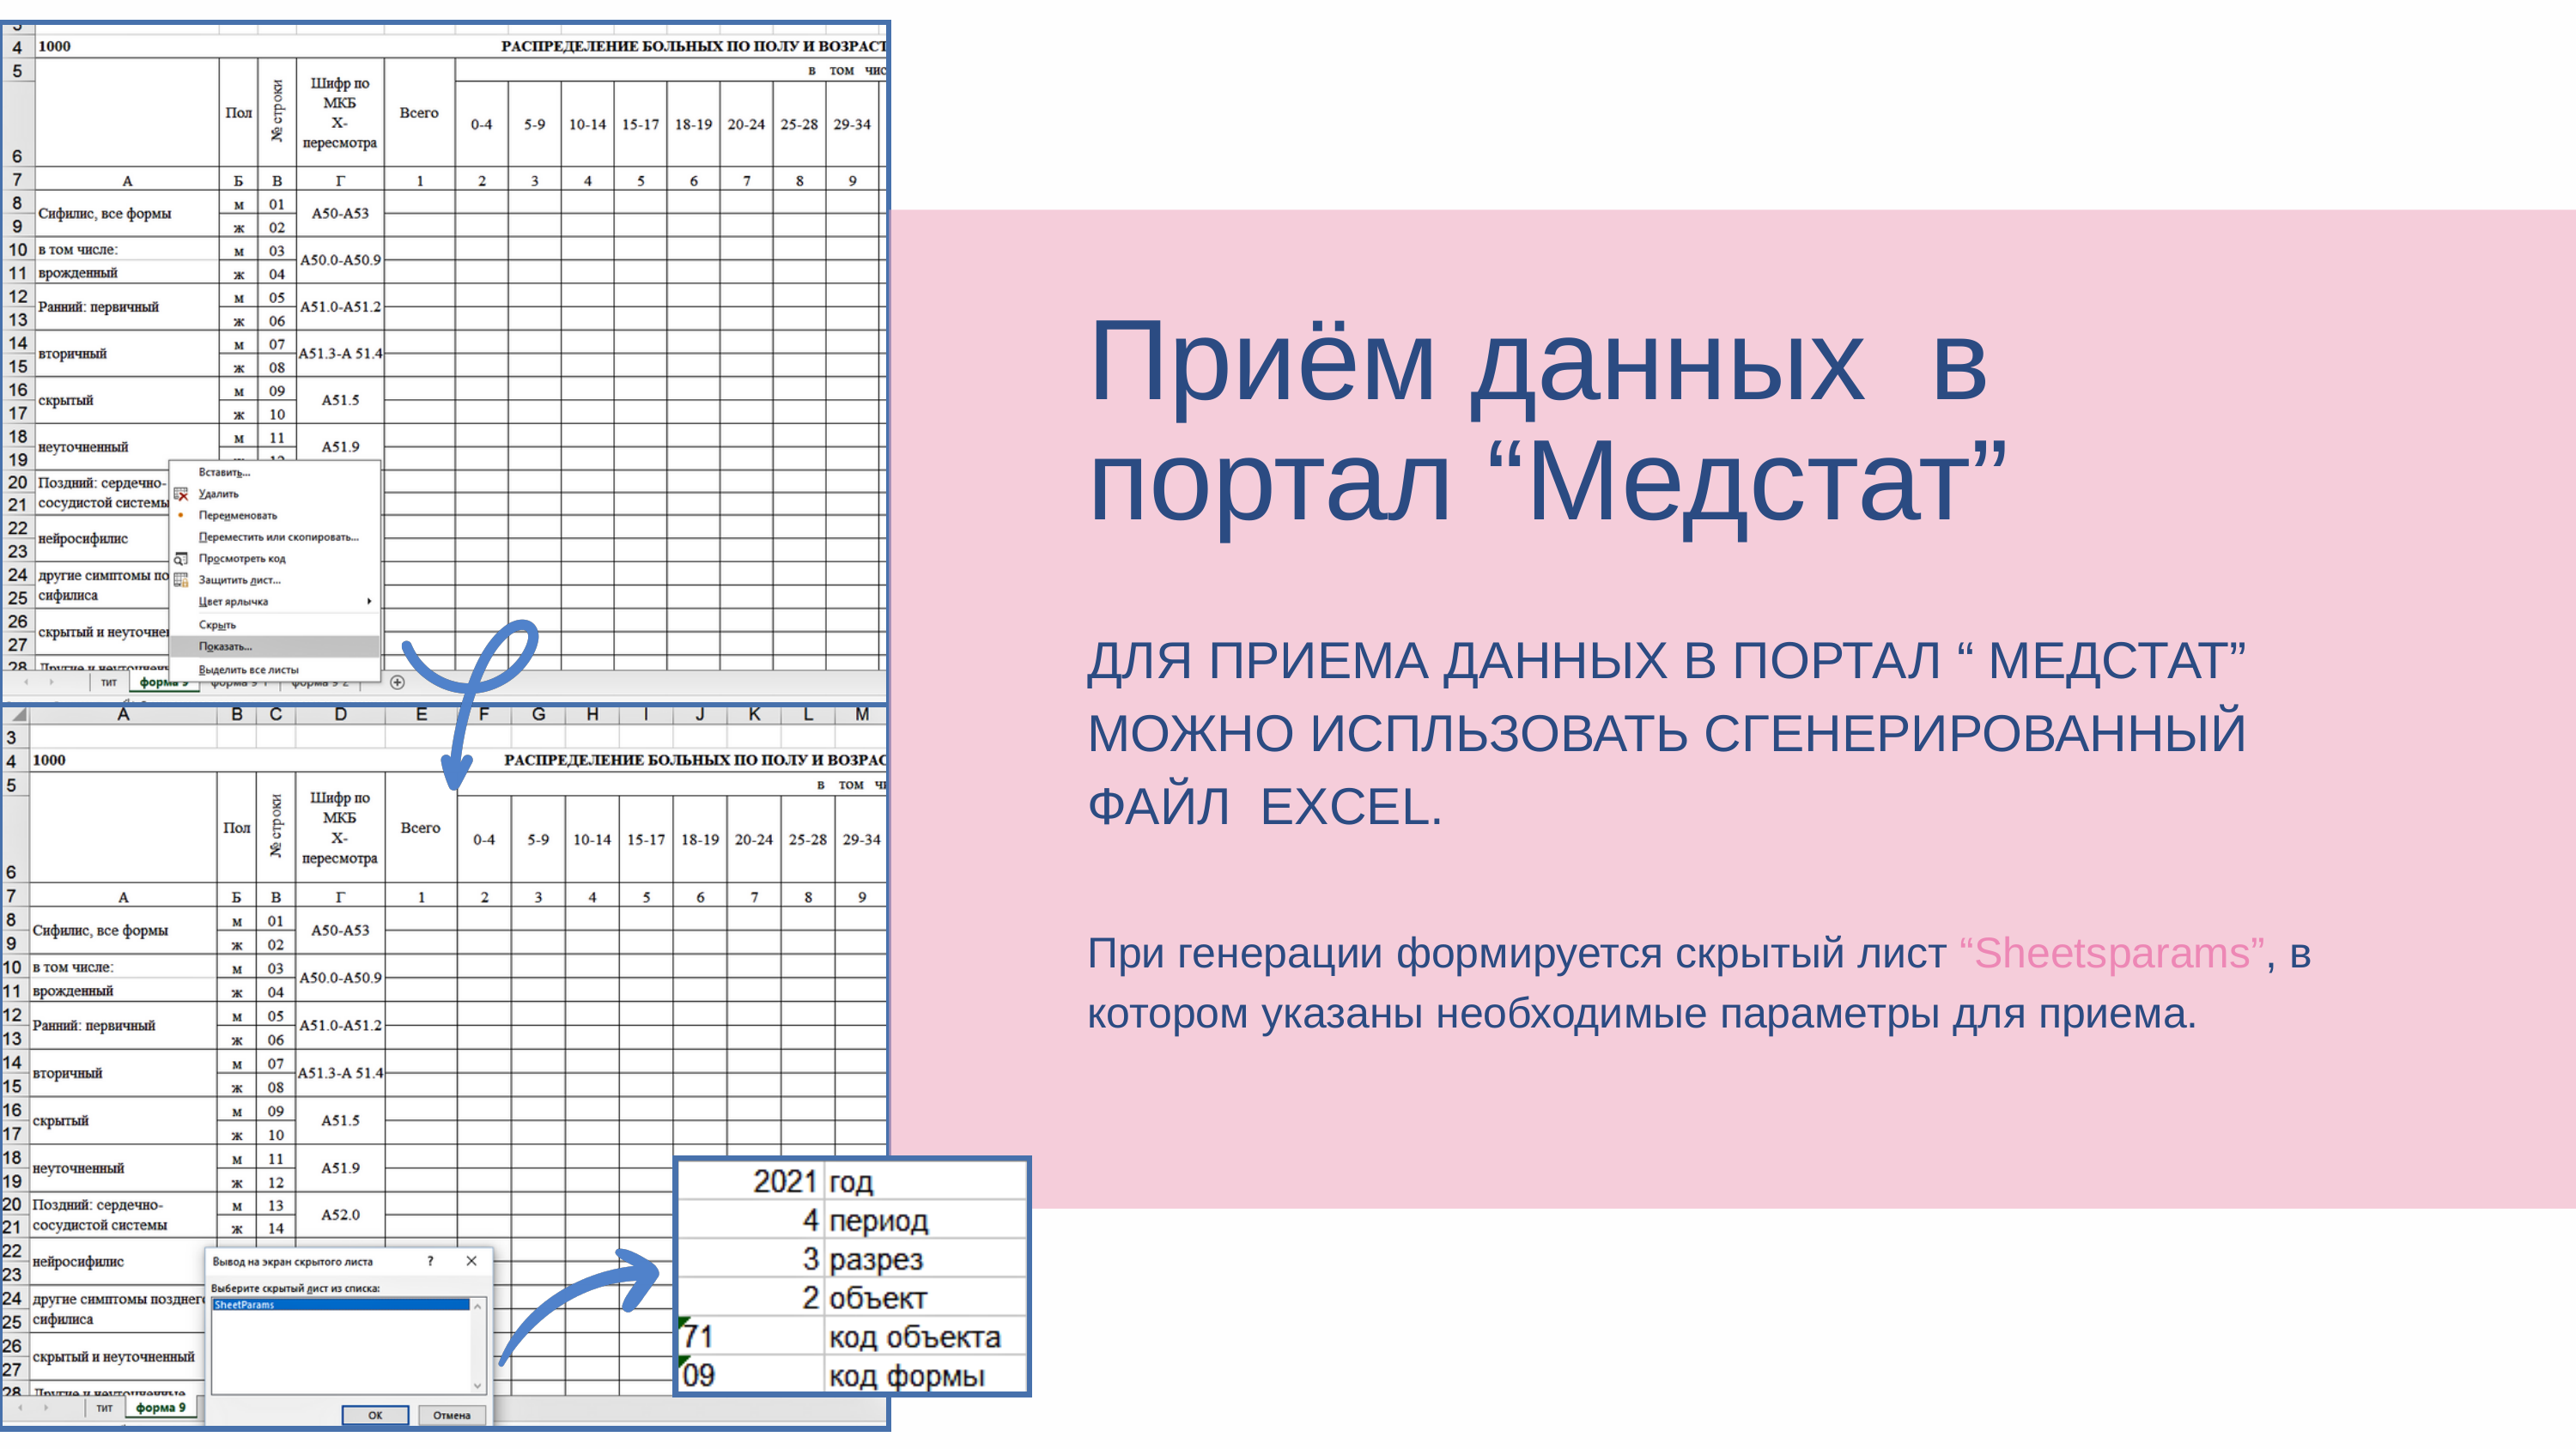

Приём данных  в портал “Медстат”
ДЛЯ ПРИЕМА ДАННЫХ В ПОРТАЛ “ МЕДСТАТ” МОЖНО ИСПЛЬЗОВАТЬ СГЕНЕРИРОВАННЫЙ ФАЙЛ  EXCEL.
При генерации формируется скрытый лист “Sheetsparams”, в котором указаны необходимые параметры для приема.